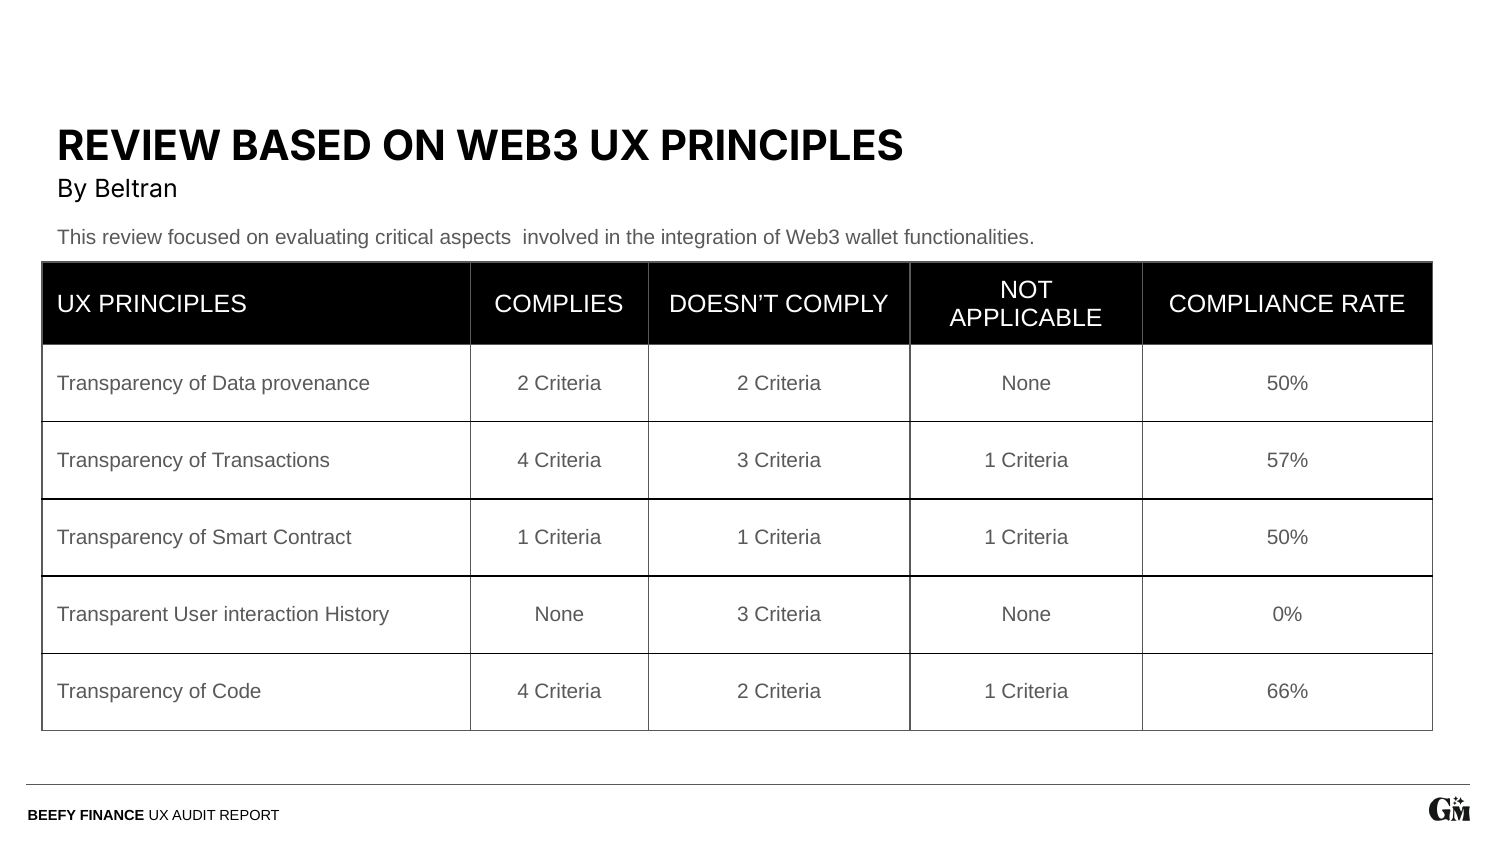

REVIEW BASED ON WEB3 UX PRINCIPLES
By Beltran
This review focused on evaluating critical aspects  involved in the integration of Web3 wallet functionalities.
| UX PRINCIPLES | COMPLIES | DOESN’T COMPLY | NOT APPLICABLE | COMPLIANCE RATE |
| --- | --- | --- | --- | --- |
| Transparency of Data provenance | 2 Criteria | 2 Criteria | None | 50% |
| Transparency of Transactions | 4 Criteria | 3 Criteria | 1 Criteria | 57% |
| Transparency of Smart Contract | 1 Criteria | 1 Criteria | 1 Criteria | 50% |
| Transparent User interaction History | None | 3 Criteria | None | 0% |
| Transparency of Code | 4 Criteria | 2 Criteria | 1 Criteria | 66% |